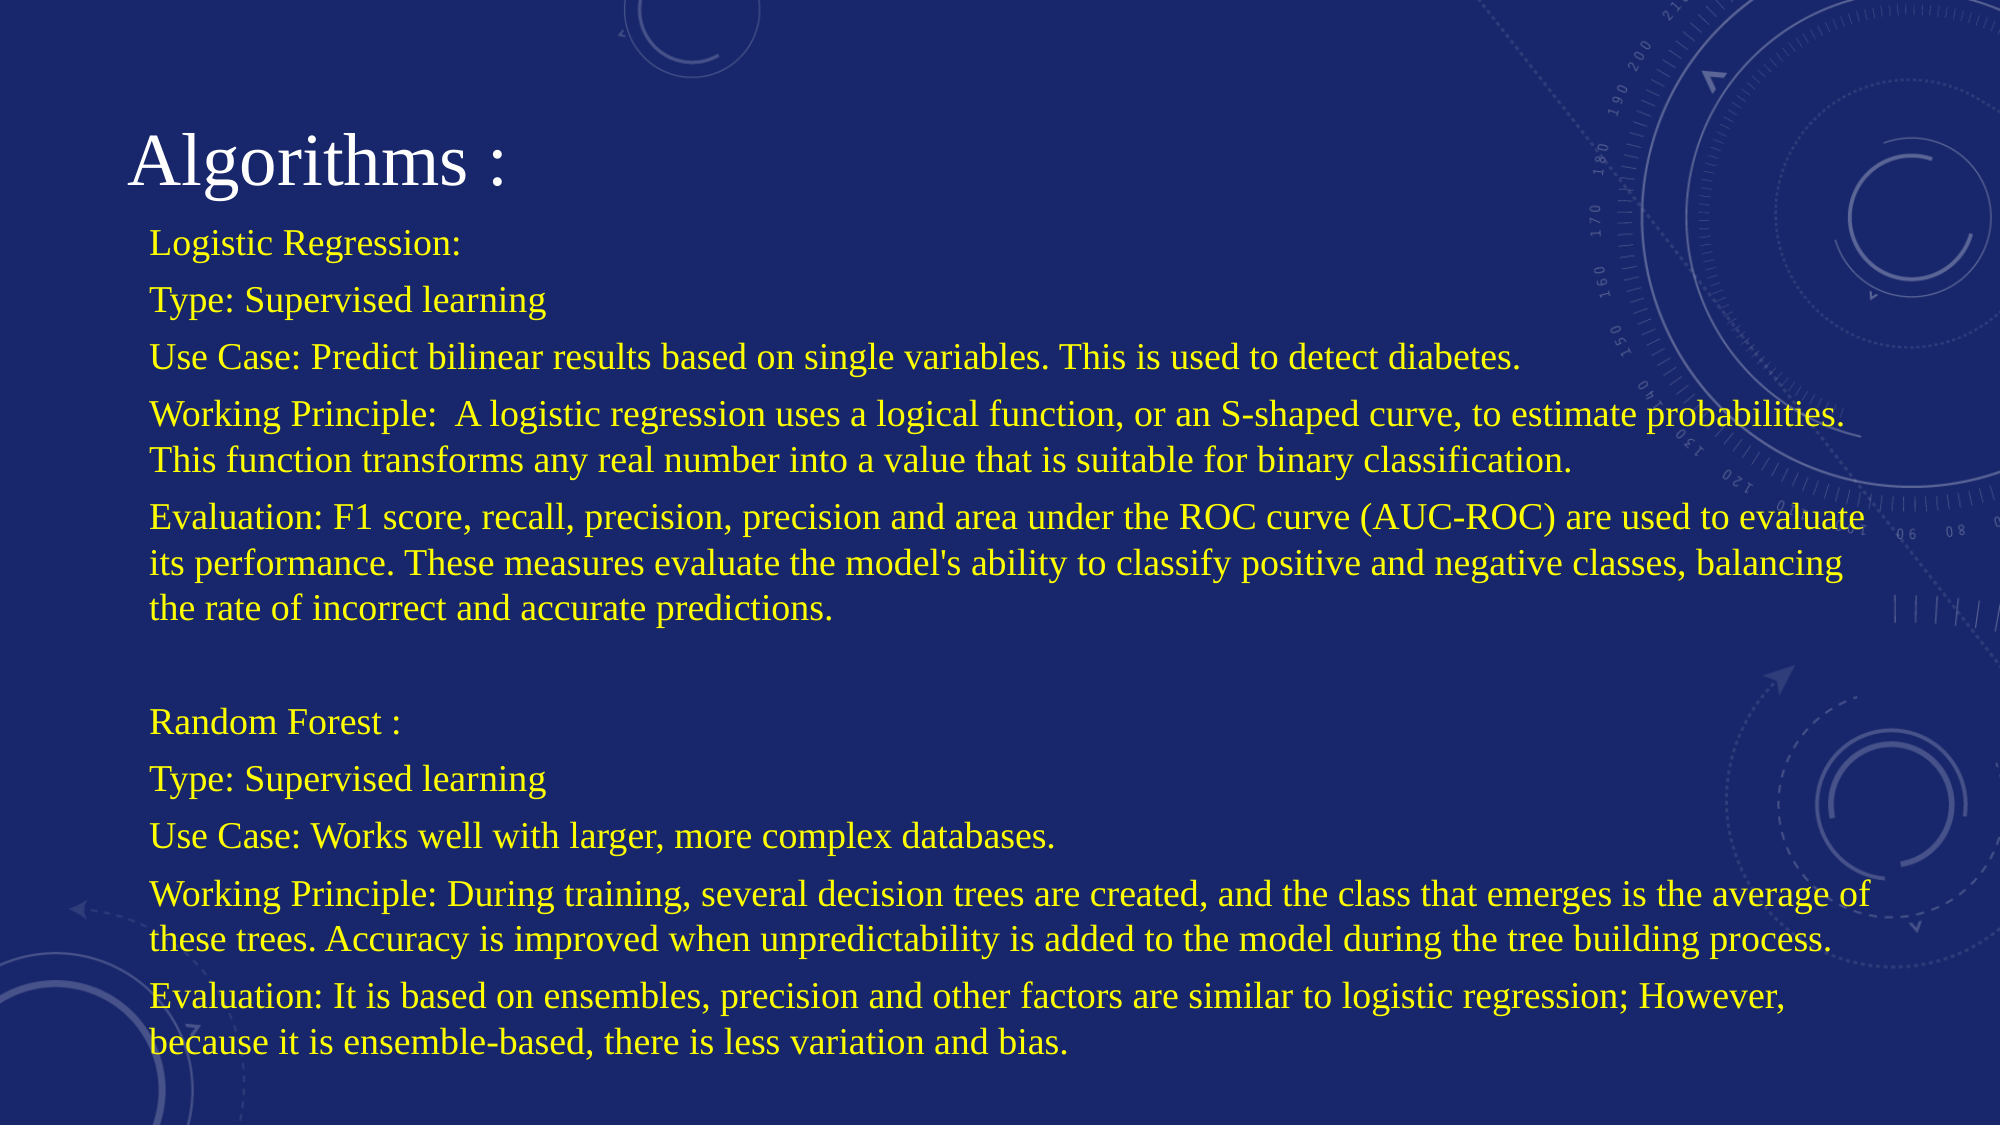

# Algorithms :
Logistic Regression:
Type: Supervised learning
Use Case: Predict bilinear results based on single variables. This is used to detect diabetes.
Working Principle:  A logistic regression uses a logical function, or an S-shaped curve, to estimate probabilities. This function transforms any real number into a value that is suitable for binary classification.
Evaluation: F1 score, recall, precision, precision and area under the ROC curve (AUC-ROC) are used to evaluate its performance. These measures evaluate the model's ability to classify positive and negative classes, balancing the rate of incorrect and accurate predictions.

Random Forest :
Type: Supervised learning
Use Case: Works well with larger, more complex databases.
Working Principle: During training, several decision trees are created, and the class that emerges is the average of these trees. Accuracy is improved when unpredictability is added to the model during the tree building process.
Evaluation: It is based on ensembles, precision and other factors are similar to logistic regression; However, because it is ensemble-based, there is less variation and bias.